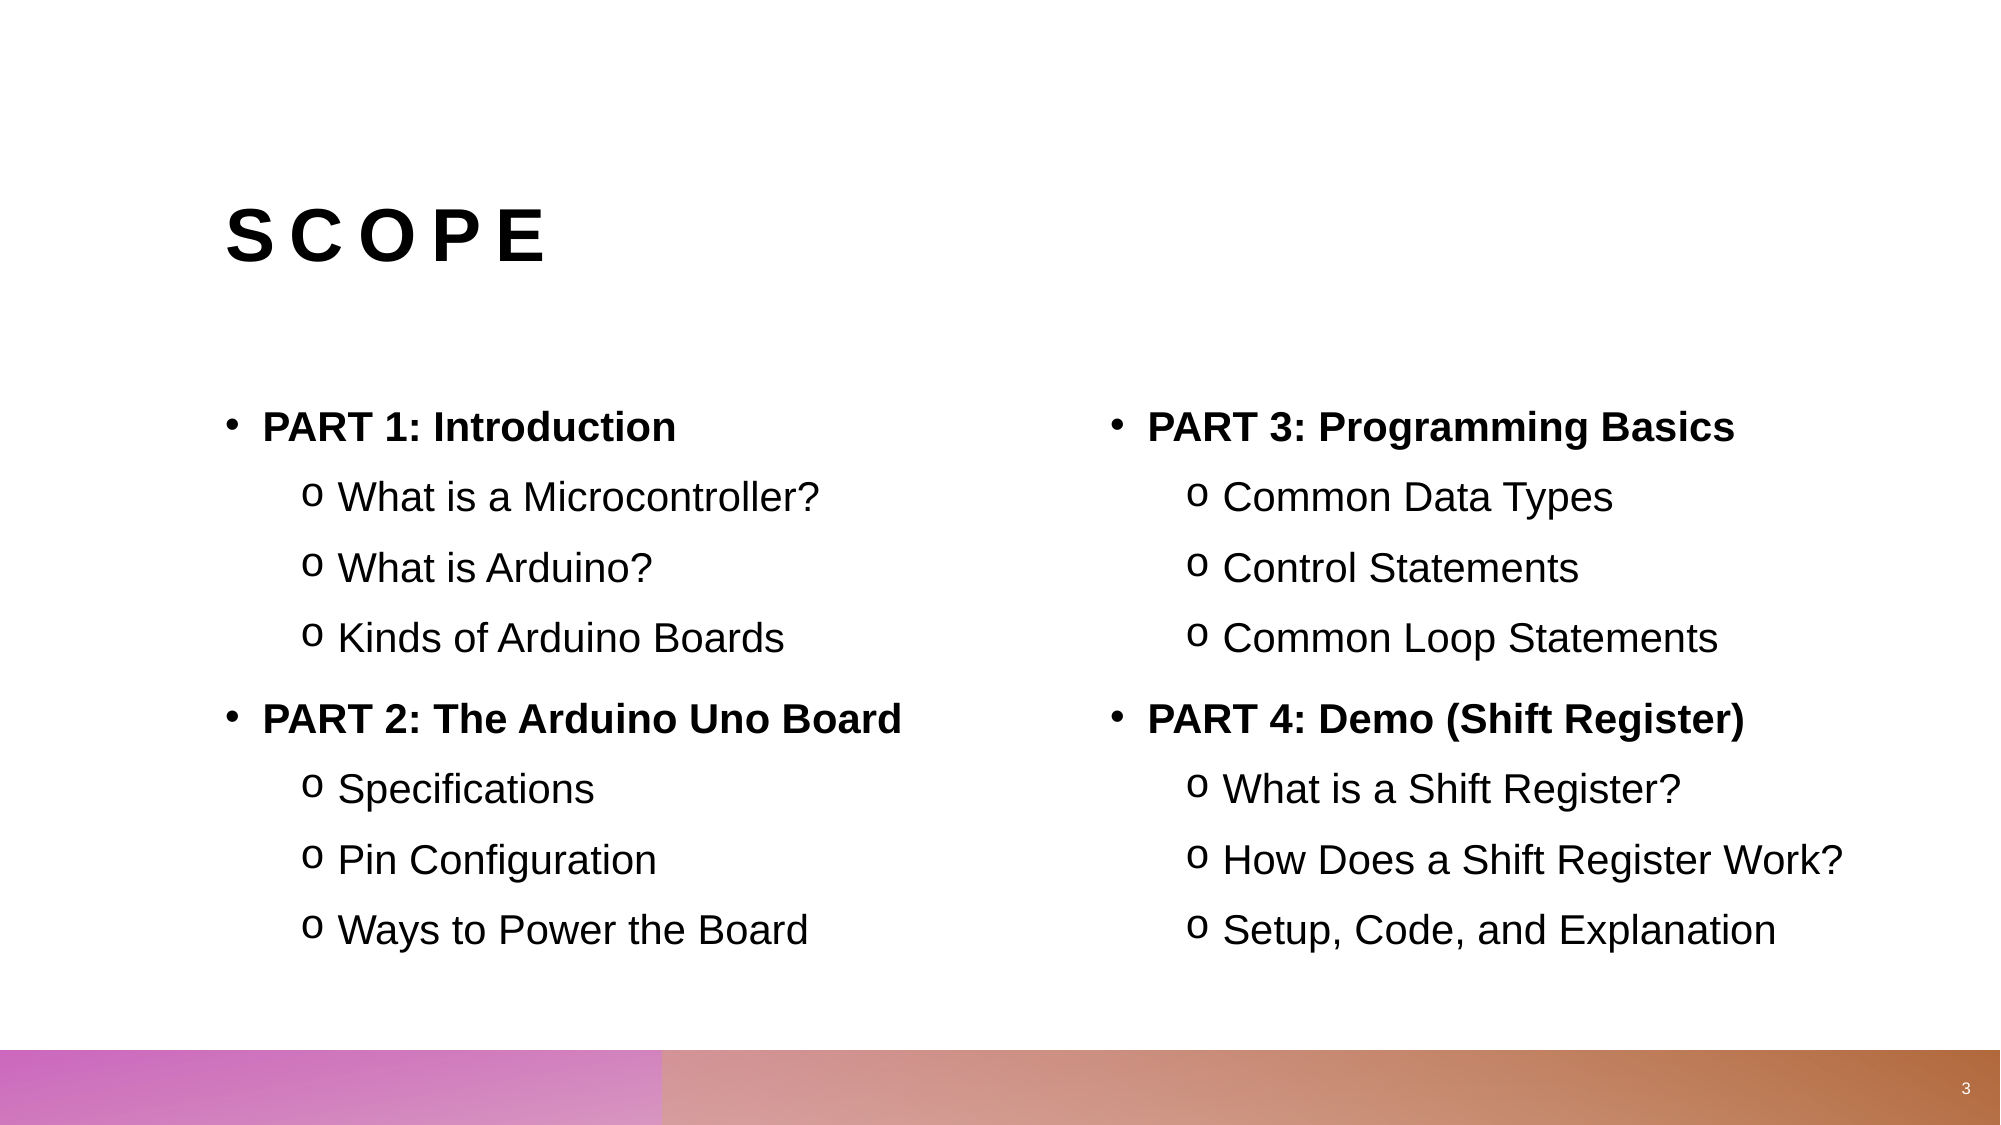

# Scope
PART 1: Introduction
What is a Microcontroller?
What is Arduino?
Kinds of Arduino Boards
PART 2: The Arduino Uno Board
Specifications
Pin Configuration
Ways to Power the Board
PART 3: Programming Basics
Common Data Types
Control Statements
Common Loop Statements
PART 4: Demo (Shift Register)
What is a Shift Register?
How Does a Shift Register Work?
Setup, Code, and Explanation
3